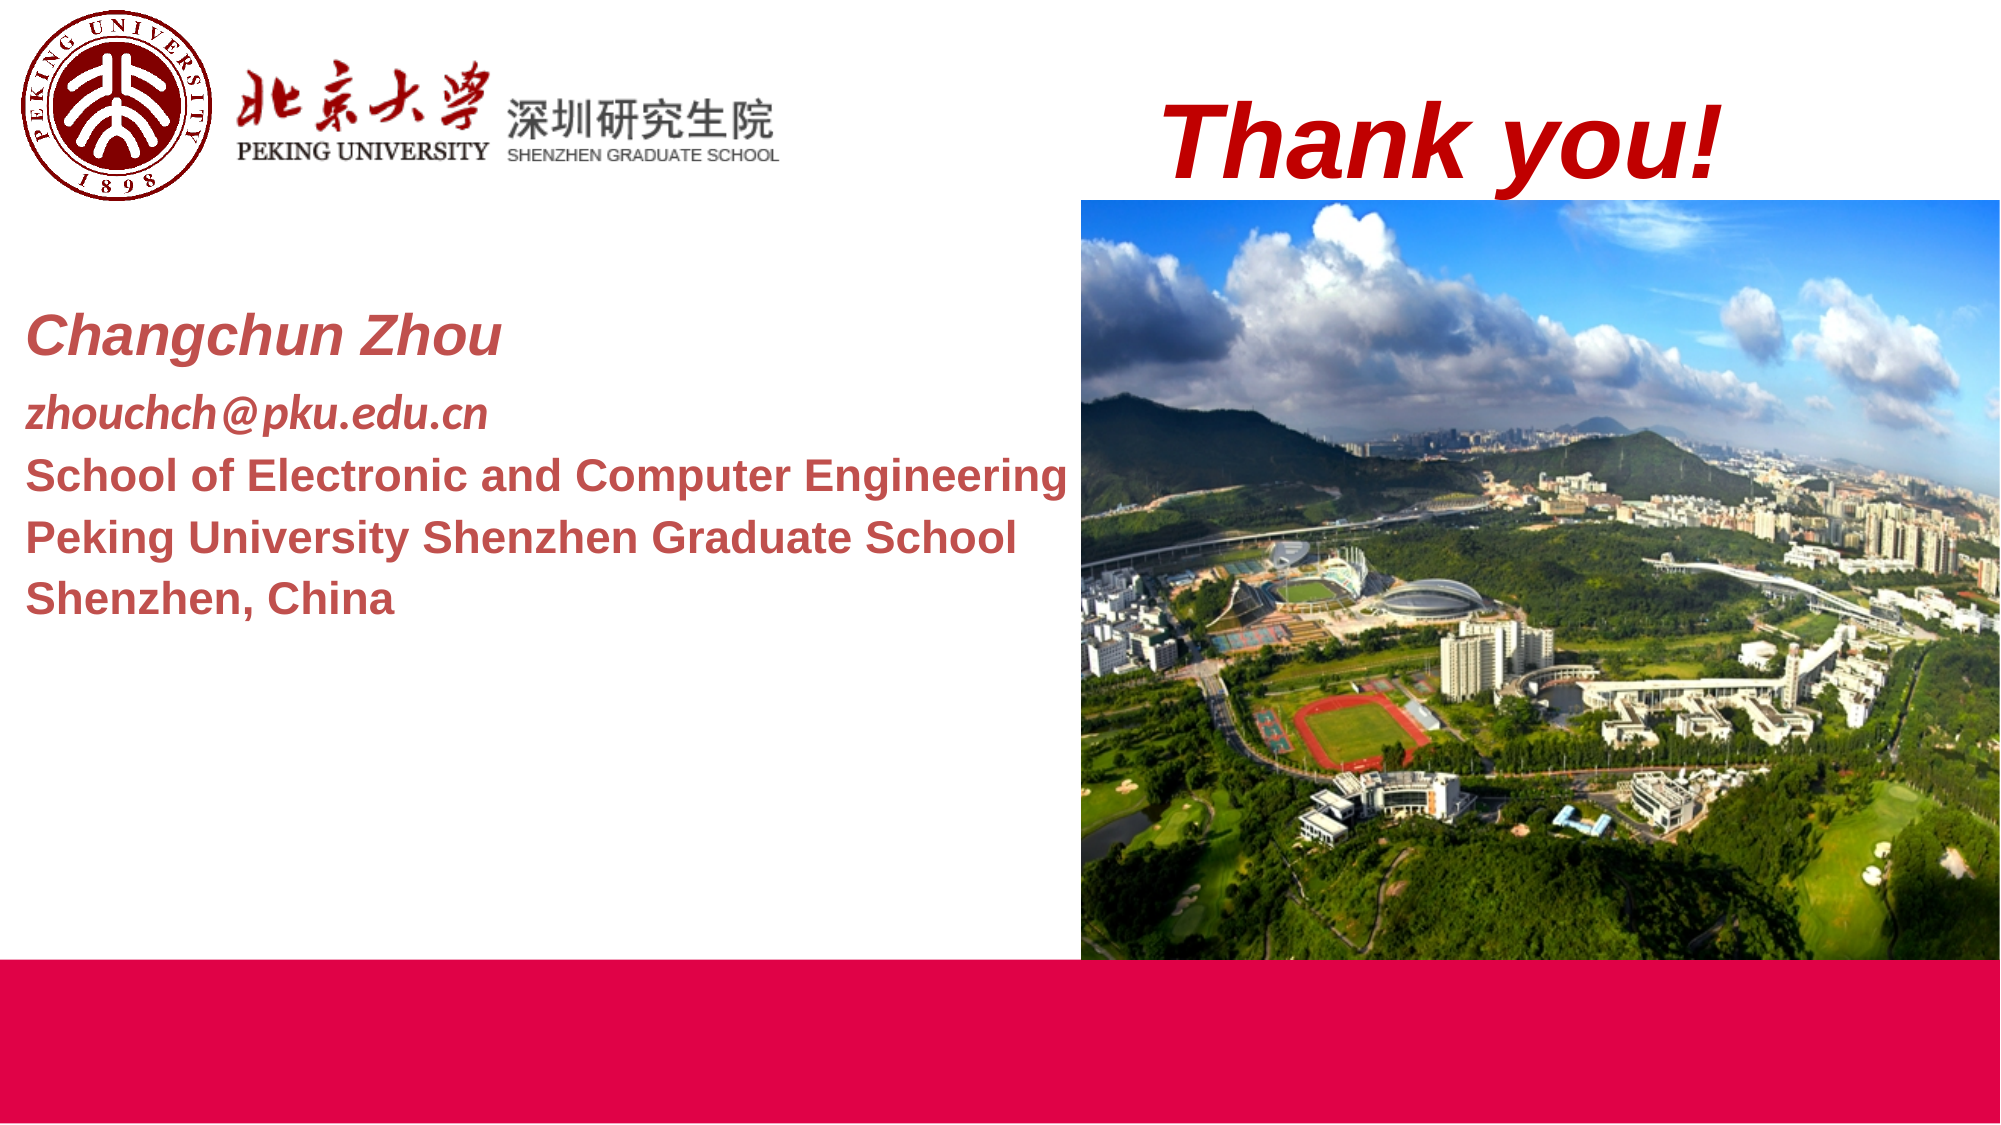

Thank you!
Changchun Zhou
zhouchch@pku.edu.cn
School of Electronic and Computer Engineering
Peking University Shenzhen Graduate School
Shenzhen, China